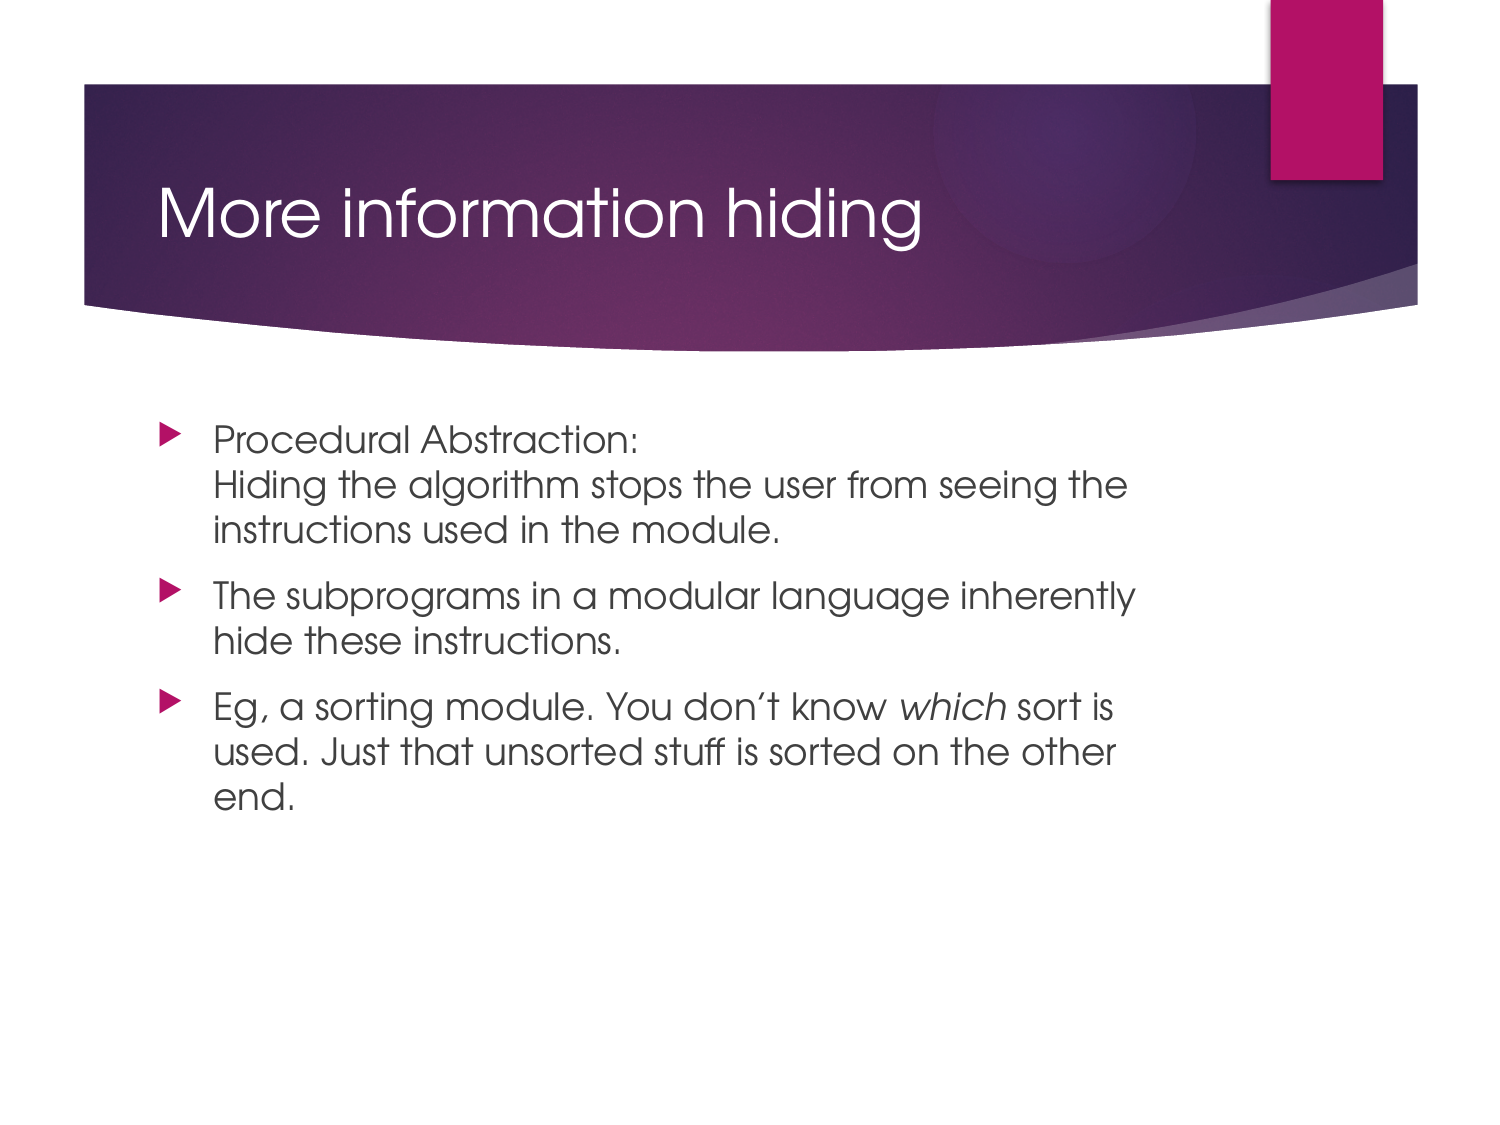

# More information hiding
Procedural Abstraction:
Hiding the algorithm stops the user from seeing the instructions used in the module.
The subprograms in a modular language inherently hide these instructions.
Eg, a sorting module. You don’t know which sort is used. Just that unsorted stuff is sorted on the other end.